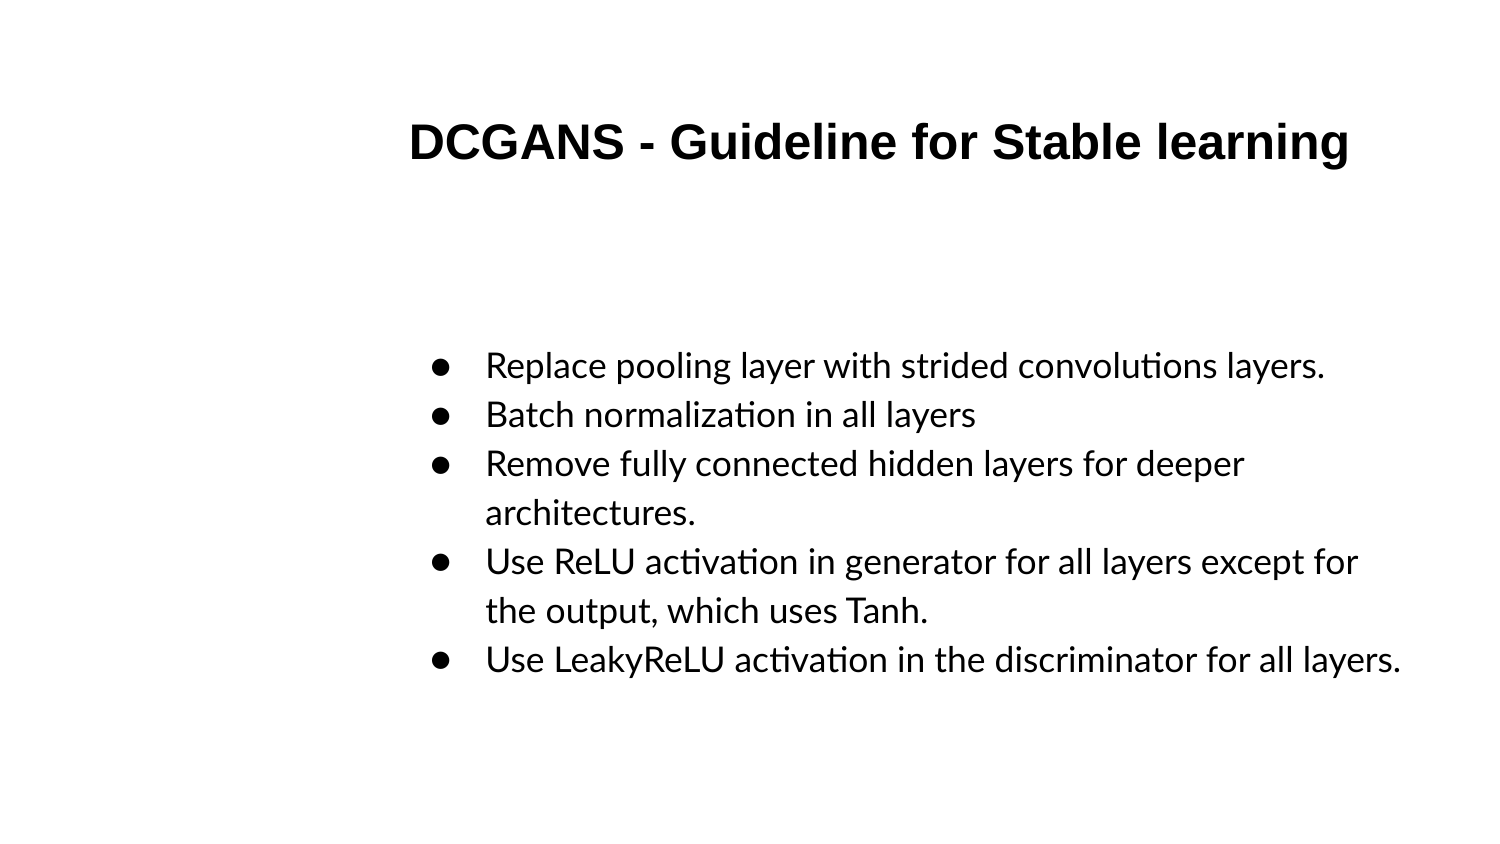

DCGANS - Guideline for Stable learning
Replace pooling layer with strided convolutions layers.
Batch normalization in all layers
Remove fully connected hidden layers for deeper architectures.
Use ReLU activation in generator for all layers except for the output, which uses Tanh.
Use LeakyReLU activation in the discriminator for all layers.